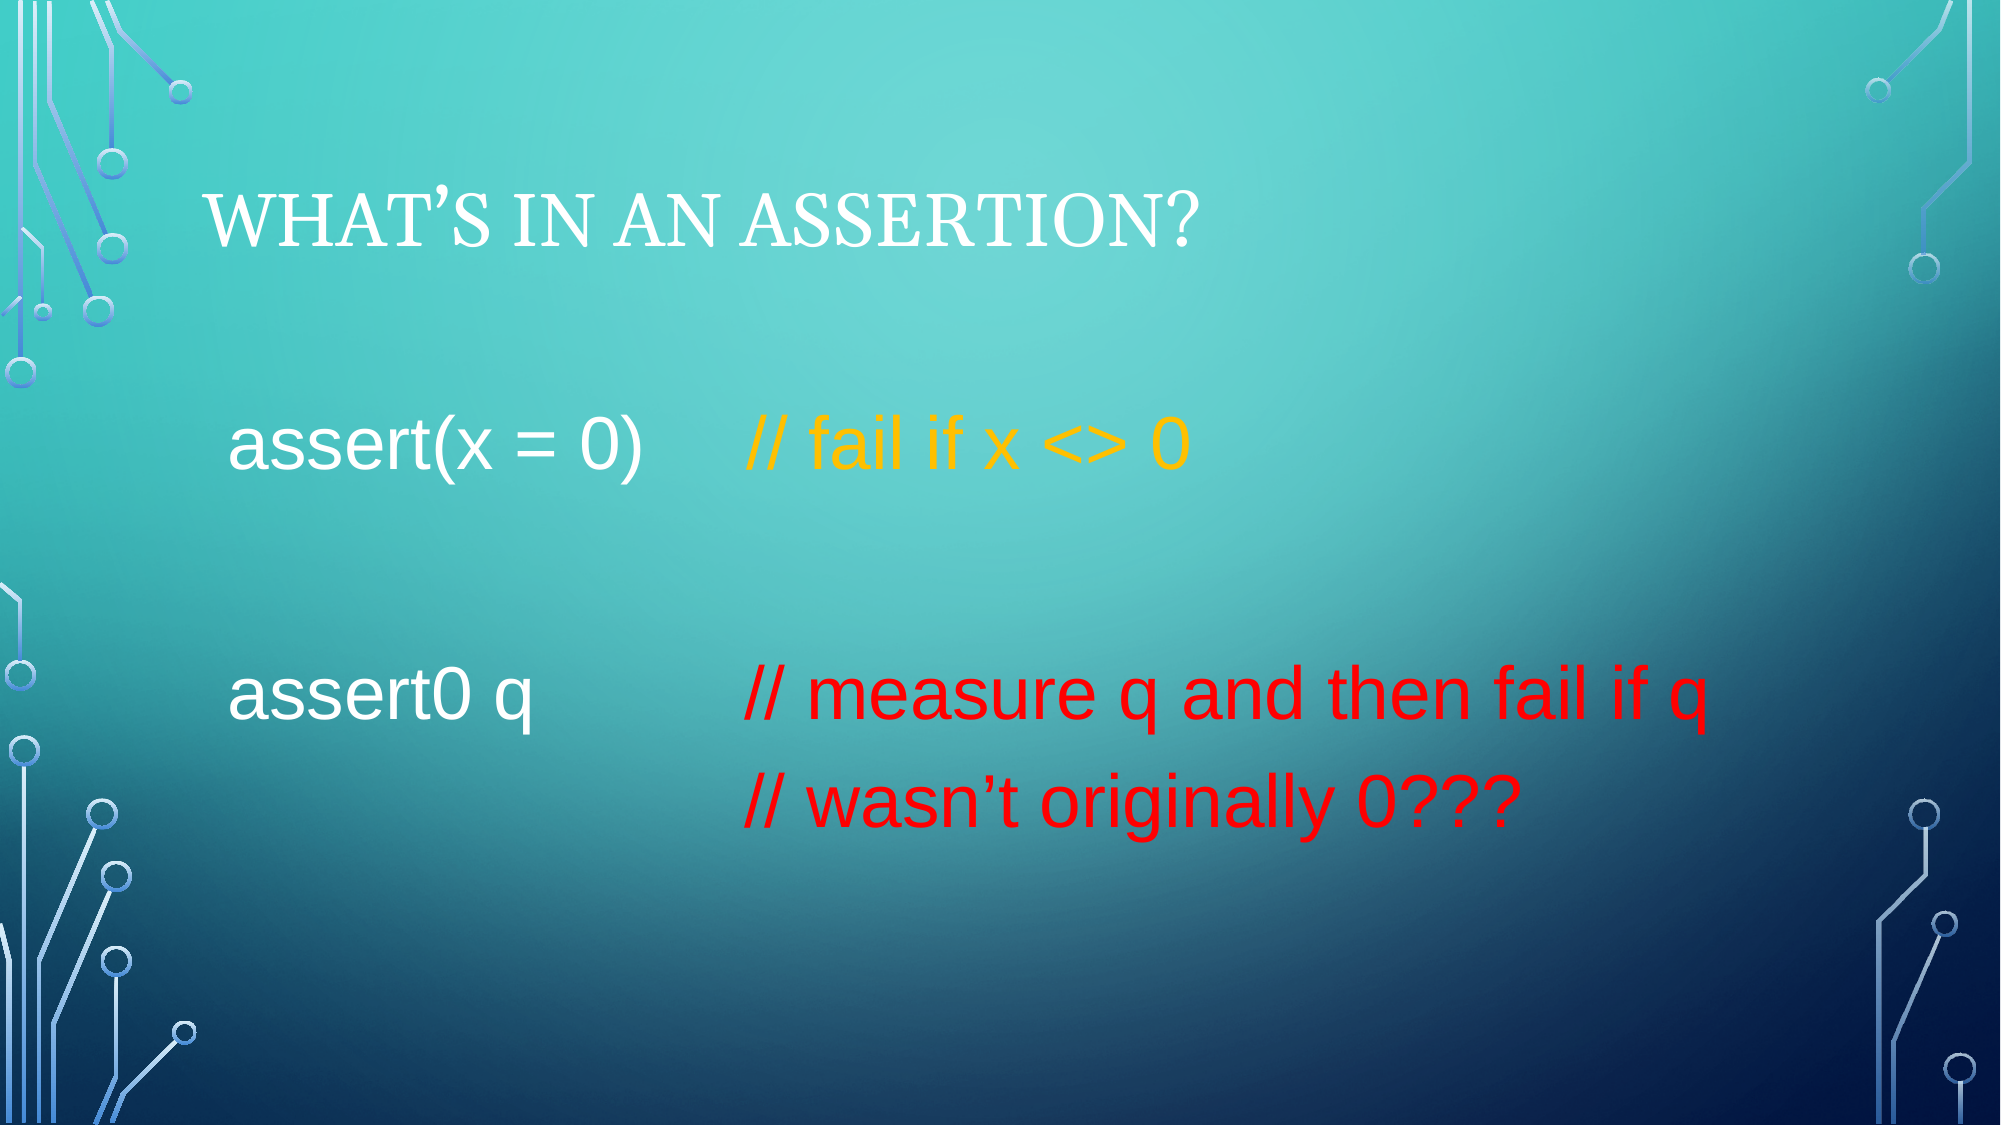

# What’s In An Assertion?
assert(x = 0)
// fail if x <> 0
assert0 q
// measure q and then fail if q
// wasn’t originally 0???